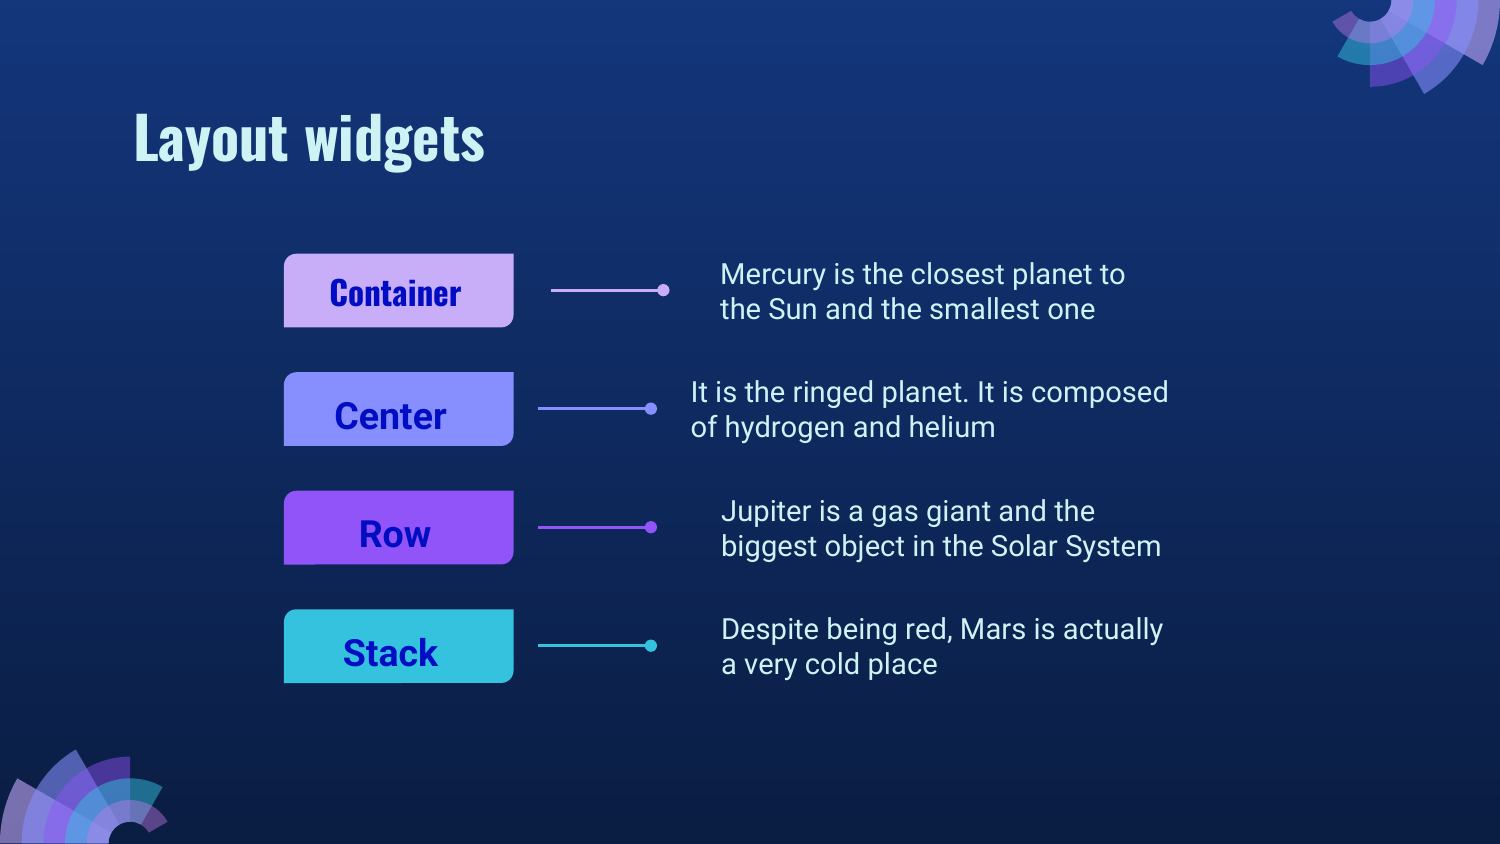

# Layout widgets
Mercury is the closest planet to the Sun and the smallest one

Container
It is the ringed planet. It is composed of hydrogen and helium

Center
Jupiter is a gas giant and the biggest object in the Solar System

Row
Despite being red, Mars is actually a very cold place

Stack